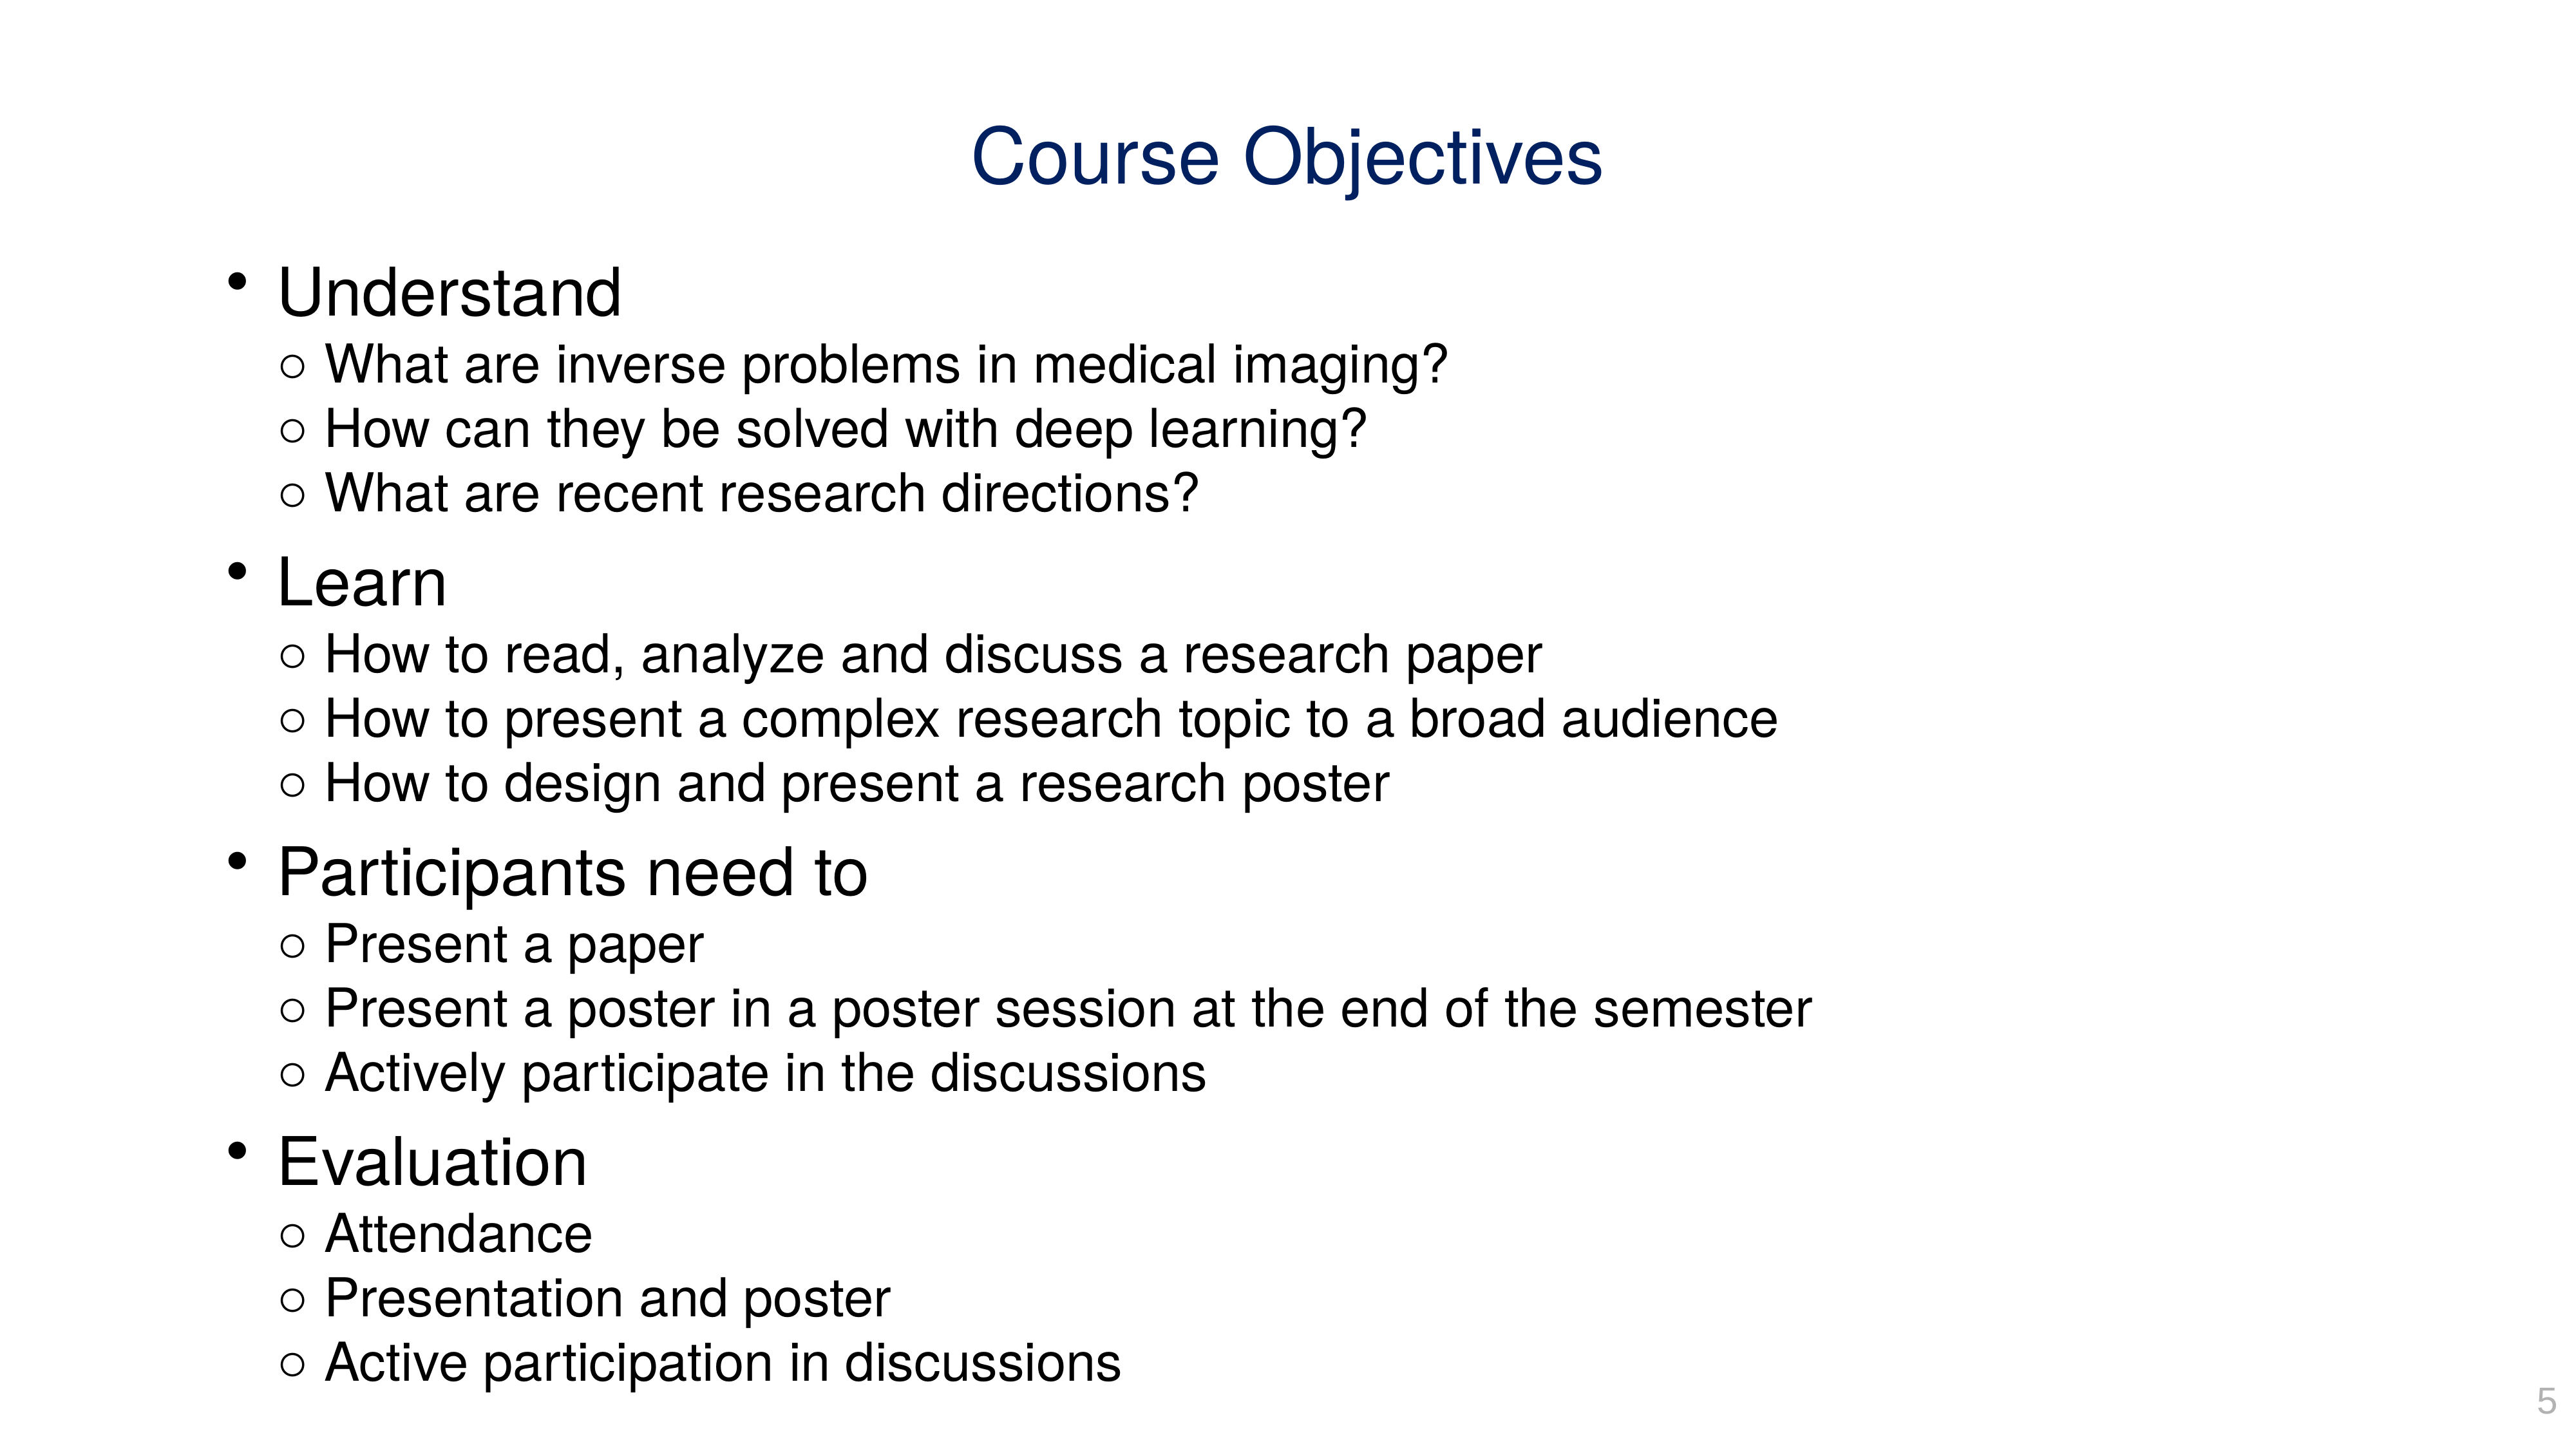

# Course Objectives
Understand
○ What are inverse problems in medical imaging?
○ How can they be solved with deep learning?
○ What are recent research directions?
Learn
○ How to read, analyze and discuss a research paper
○ How to present a complex research topic to a broad audience
○ How to design and present a research poster
Participants need to
○ Present a paper
○ Present a poster in a poster session at the end of the semester
○ Actively participate in the discussions
Evaluation
○ Attendance
○ Presentation and poster
○ Active participation in discussions
5